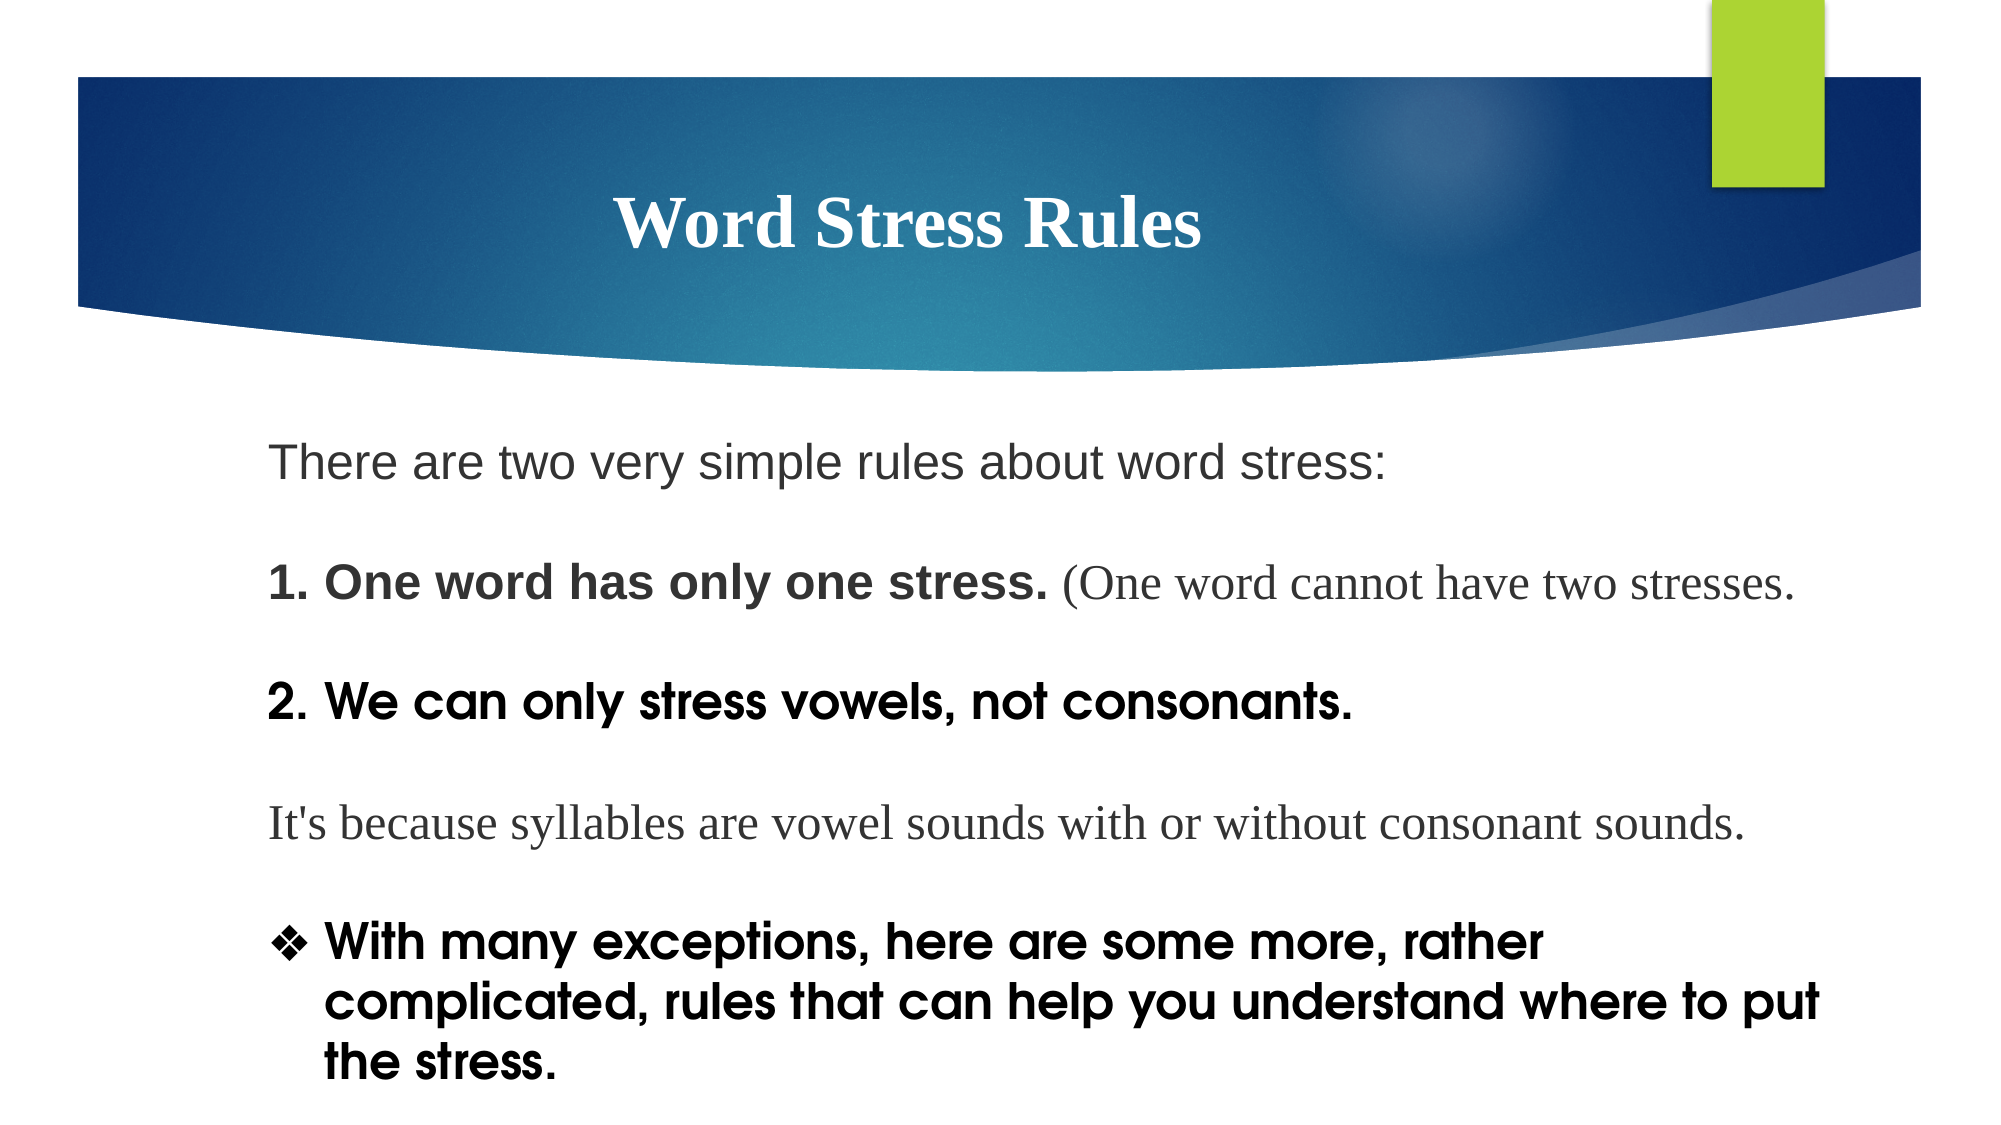

# Word Stress Rules
There are two very simple rules about word stress:

One word has only one stress. (One word cannot have two stresses.

We can only stress vowels, not consonants.

It's because syllables are vowel sounds with or without consonant sounds.

With many exceptions, here are some more, rather complicated, rules that can help you understand where to put the stress.